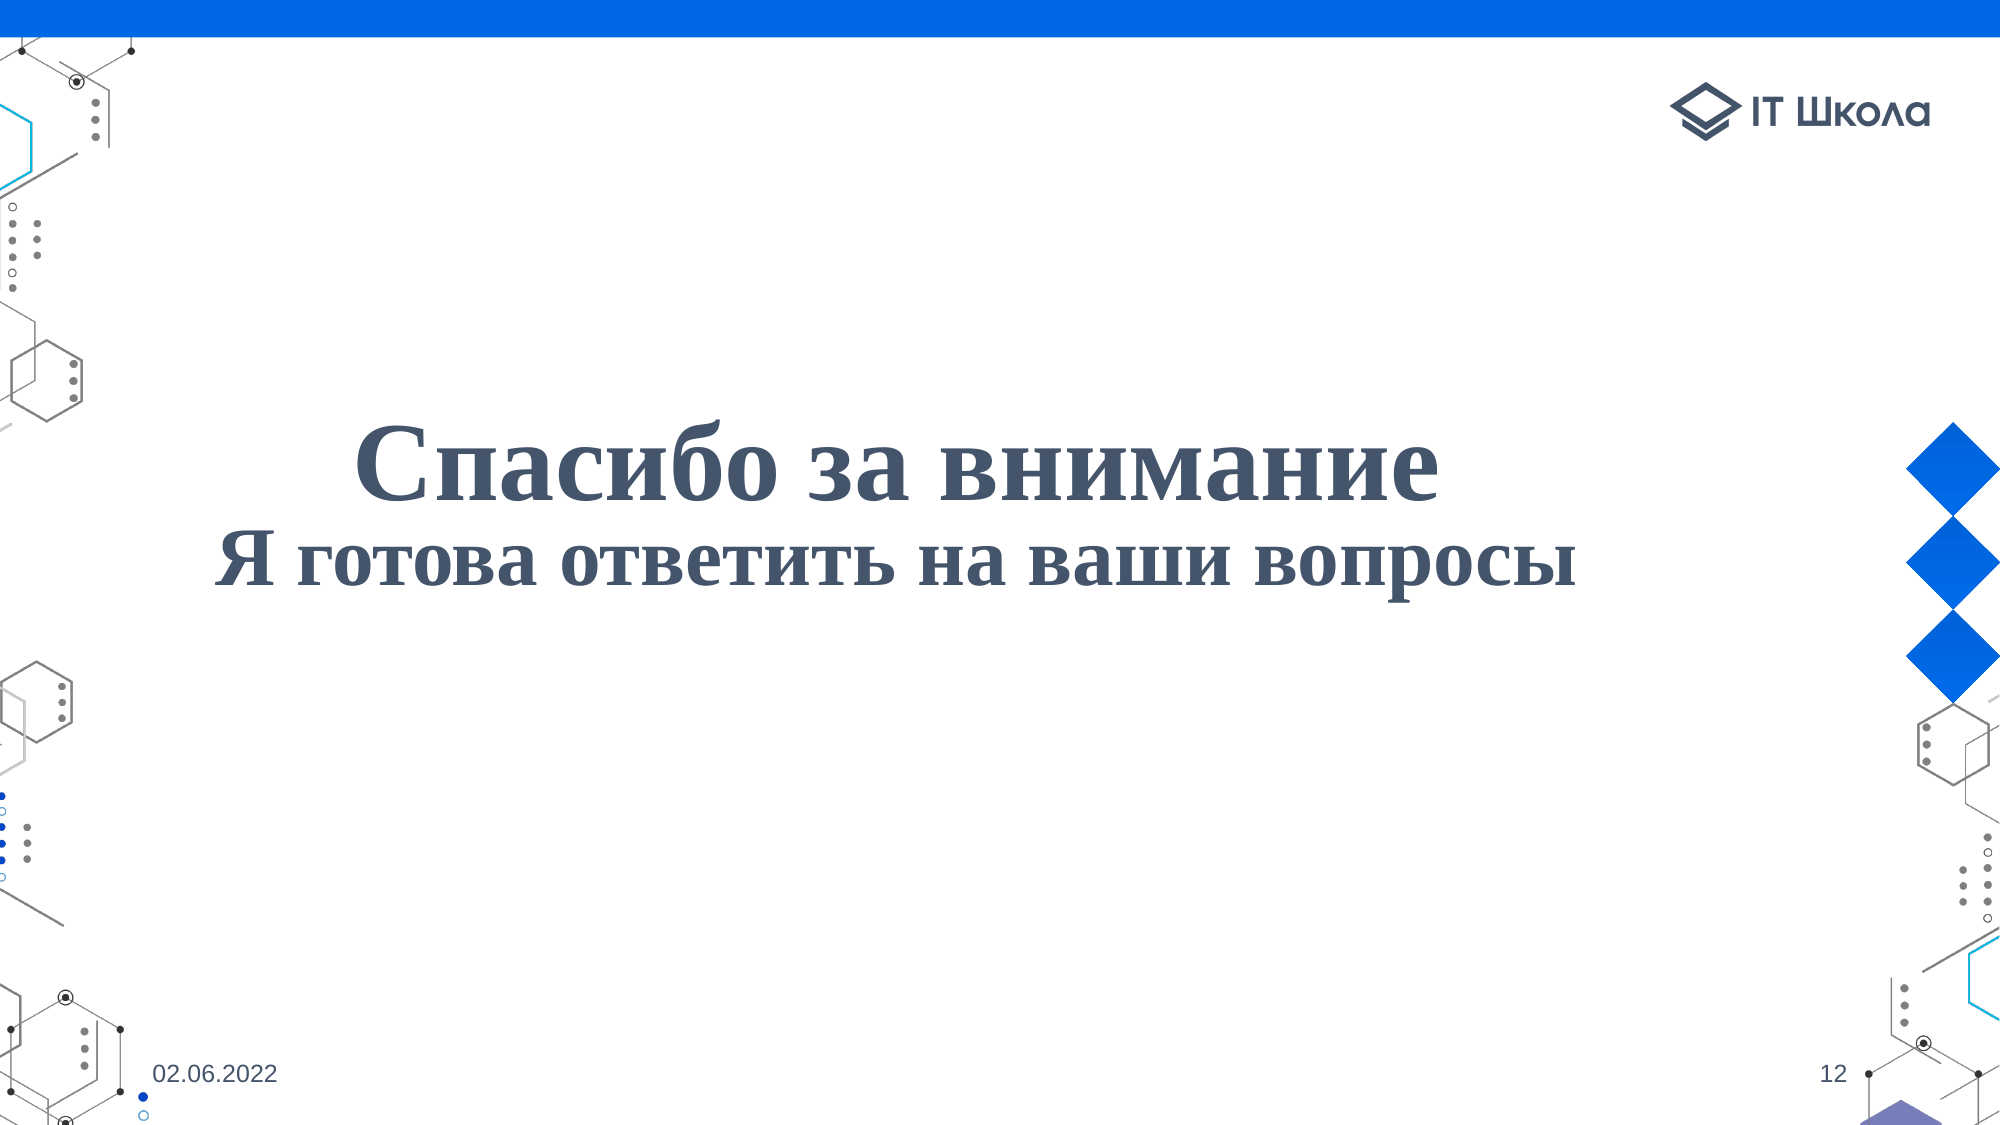

# Спасибо за внимание Я готова ответить на ваши вопросы
02.06.2022
12